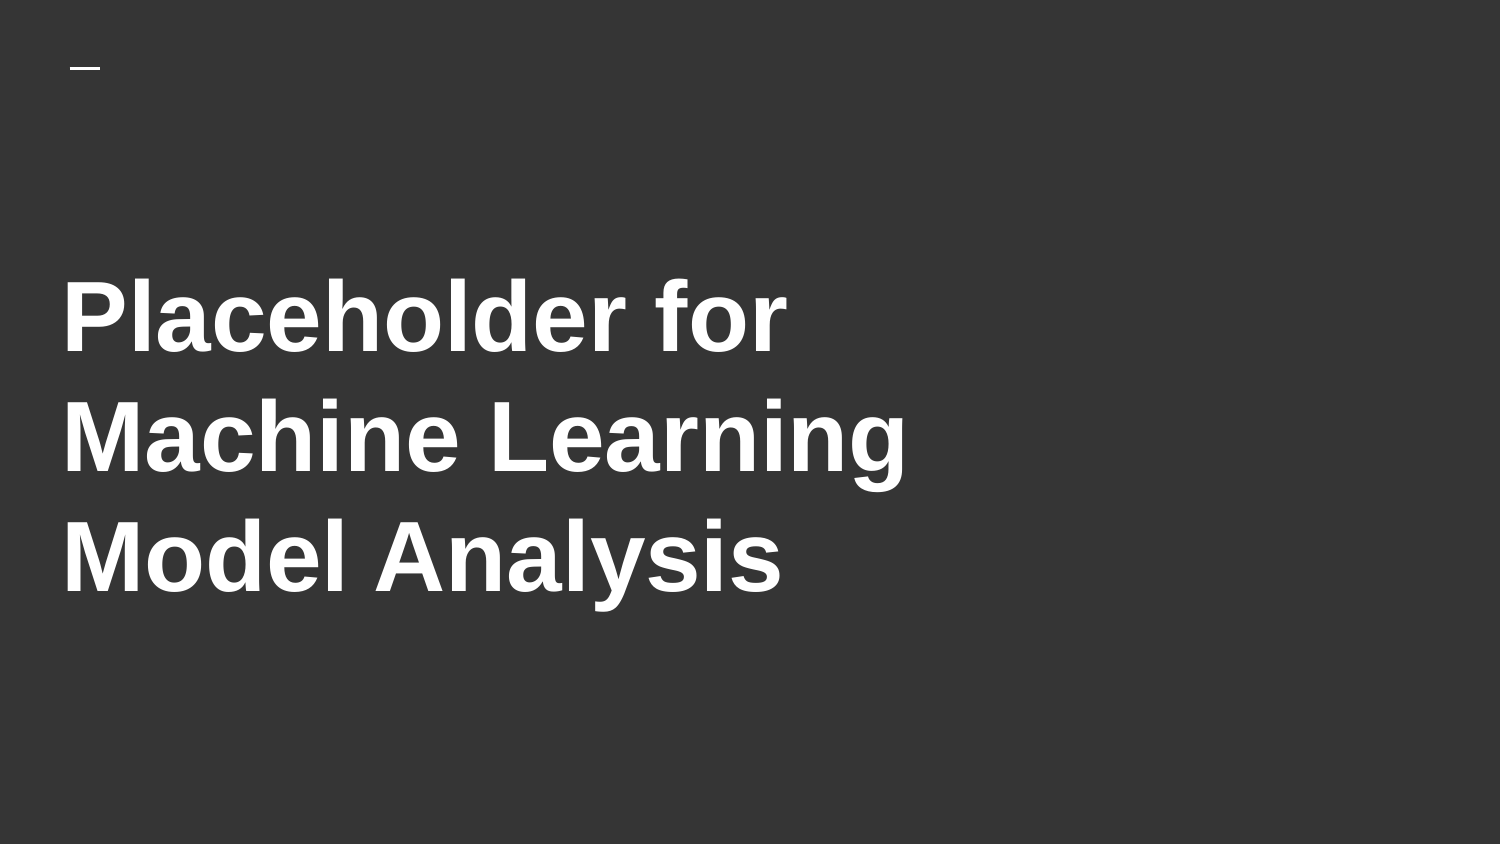

# Placeholder for Machine Learning Model Analysis